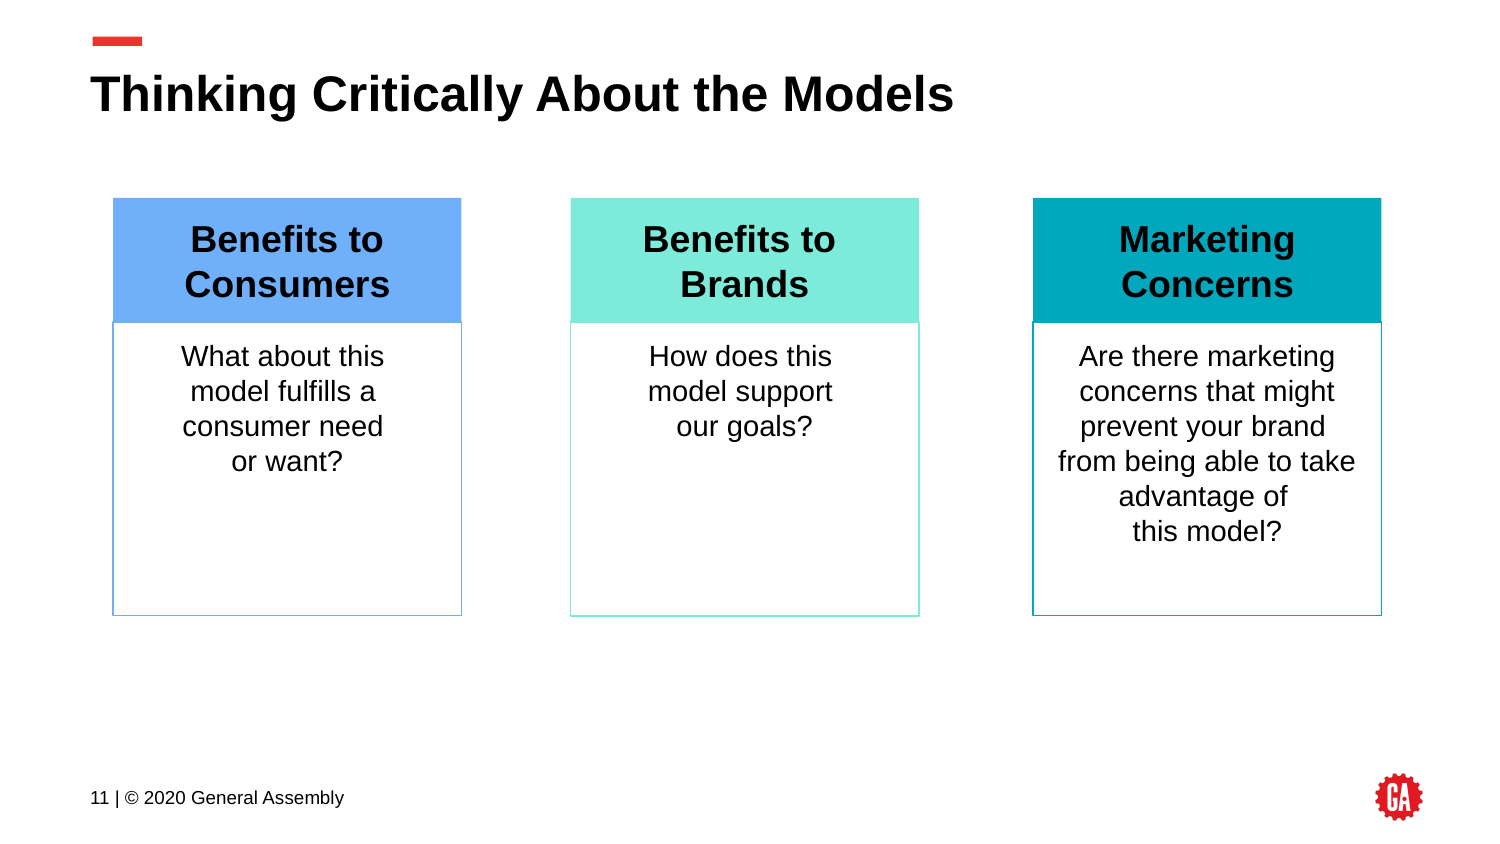

# Thinking Critically About the Models
Benefits to Consumers
Benefits to
Brands
Marketing Concerns
What about this
model fulfills a
consumer need
or want?

Are there marketing concerns that might prevent your brand
from being able to take advantage of
this model?
How does this
model support
our goals?
11 | © 2020 General Assembly